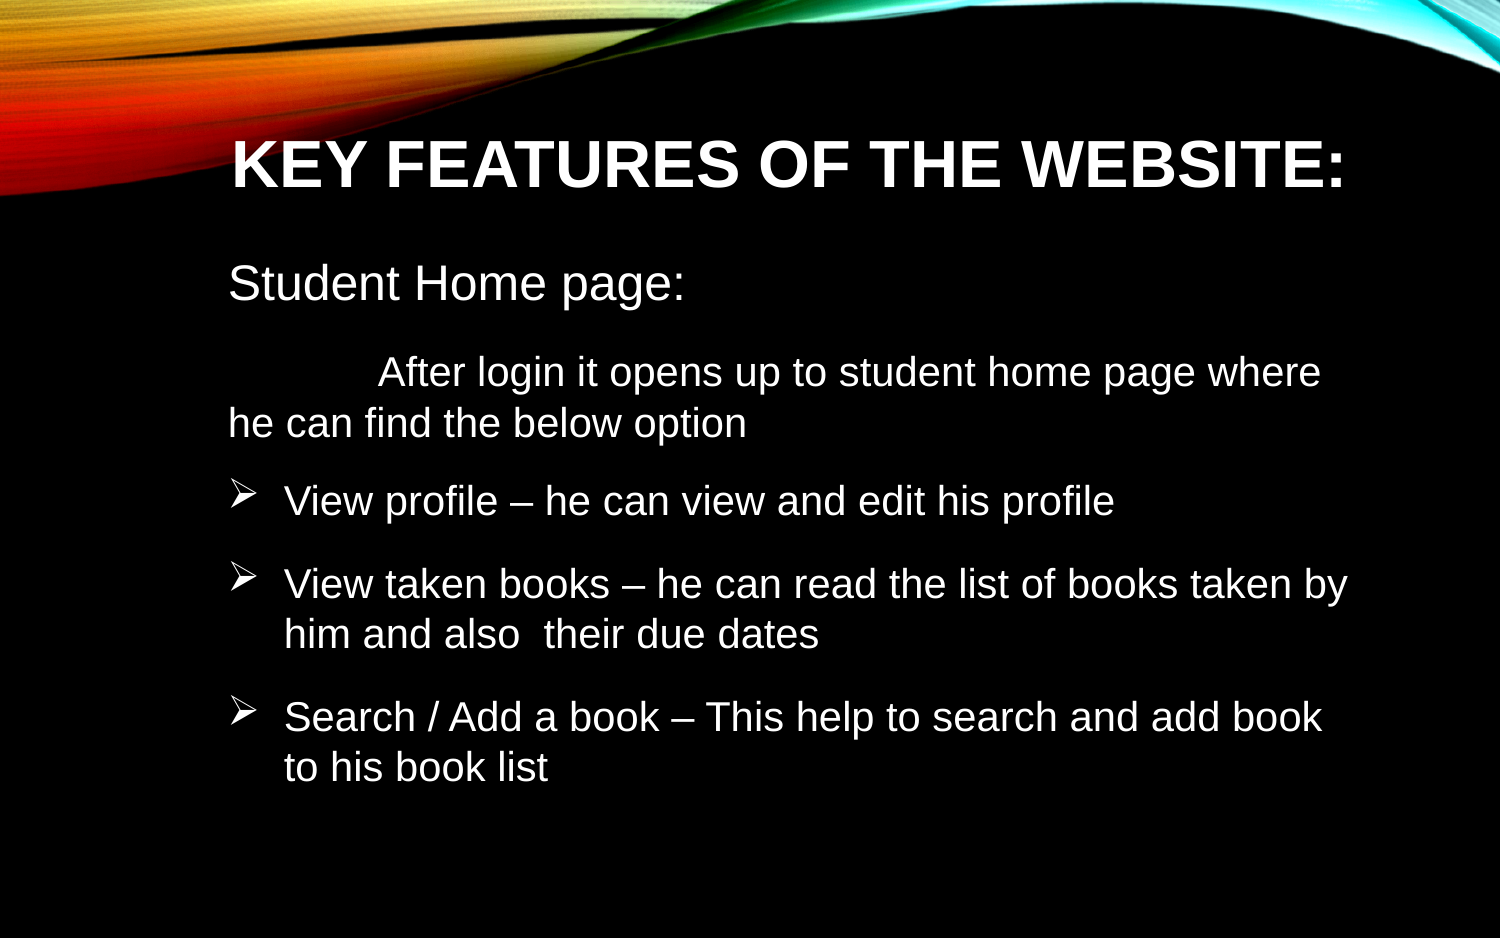

# Key Features of the Website:
Student Home page:
	After login it opens up to student home page where he can find the below option
View profile – he can view and edit his profile
View taken books – he can read the list of books taken by him and also  their due dates
Search / Add a book – This help to search and add book to his book list